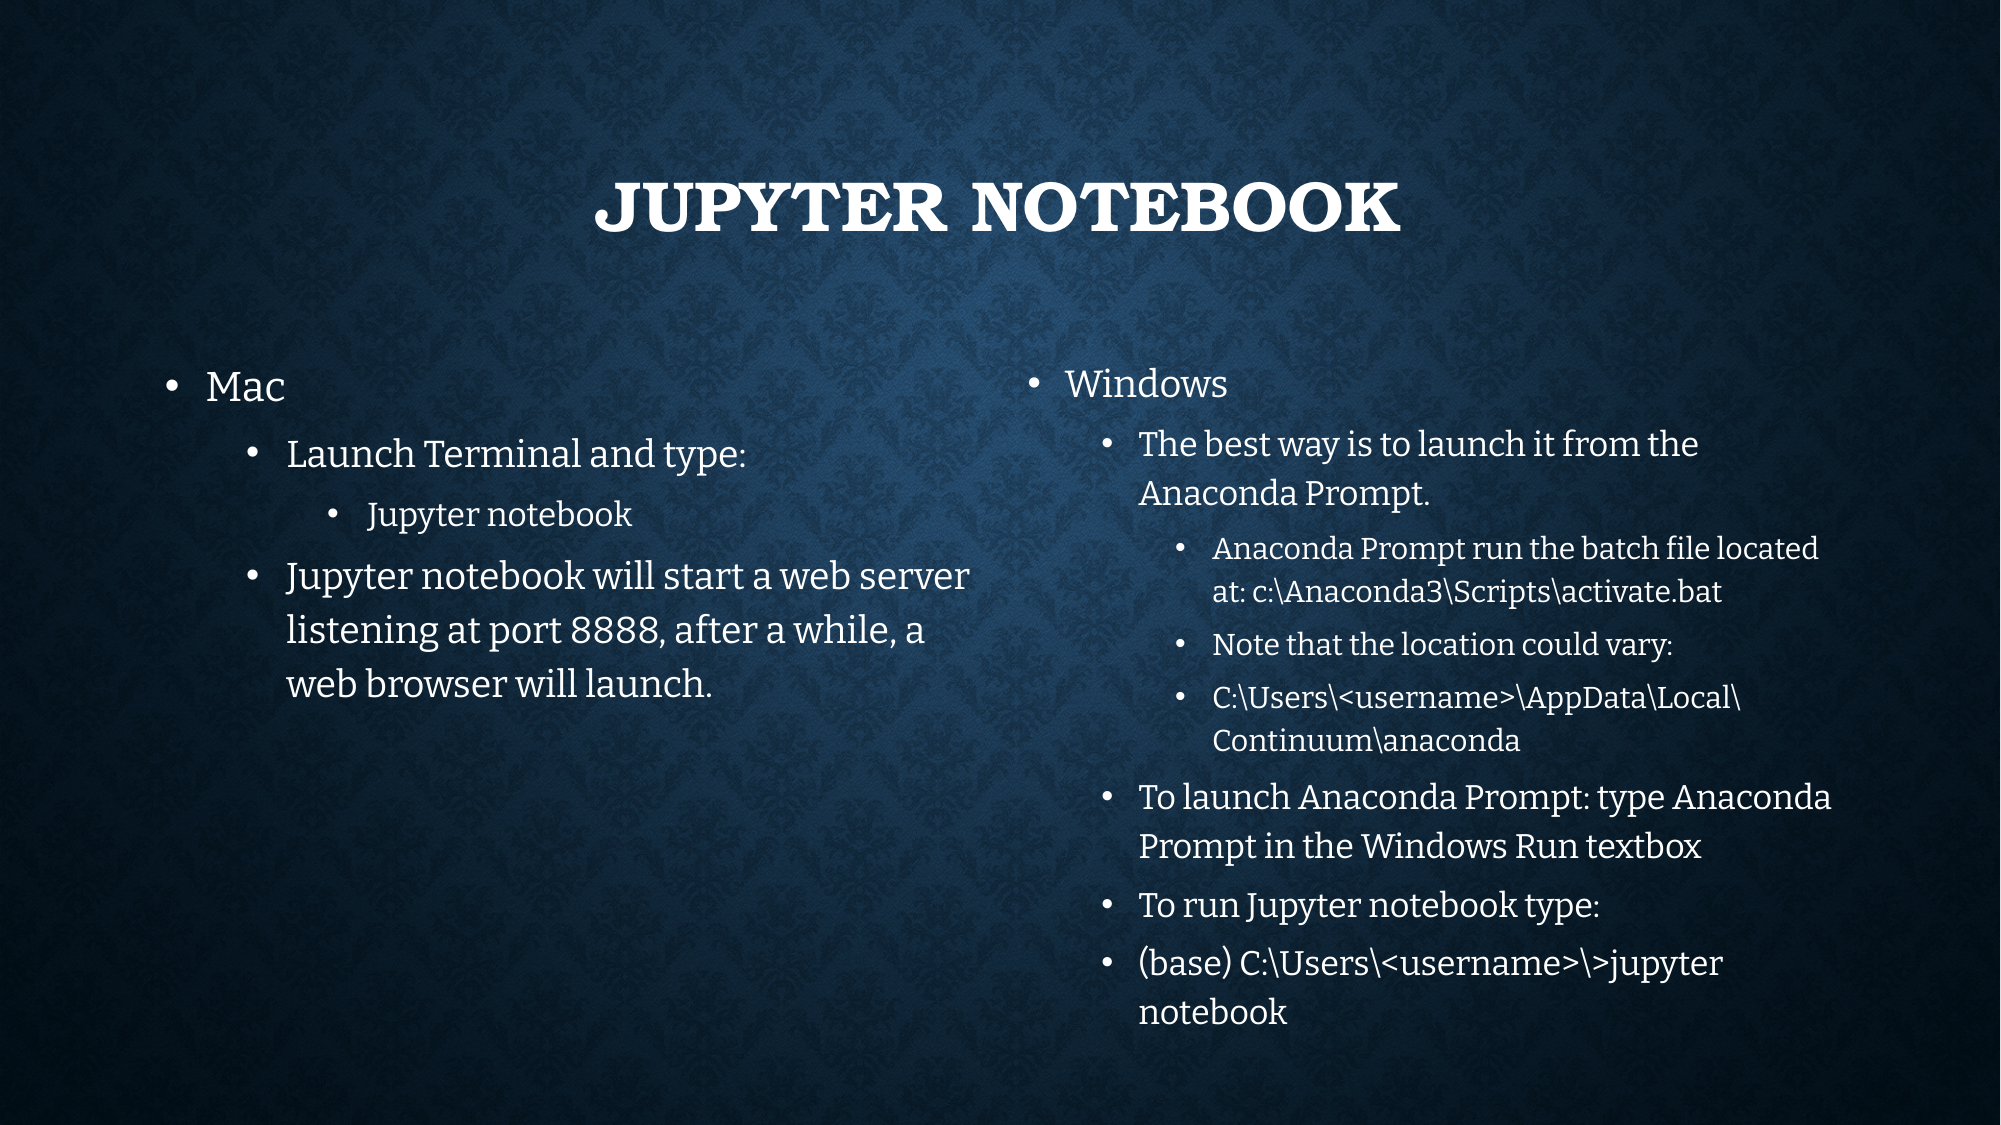

# Jupyter notebook
Mac
Launch Terminal and type:
Jupyter notebook
Jupyter notebook will start a web server listening at port 8888, after a while, a web browser will launch.
Windows
The best way is to launch it from the Anaconda Prompt.
Anaconda Prompt run the batch file located at: c:\Anaconda3\Scripts\activate.bat
Note that the location could vary:
C:\Users\<username>\AppData\Local\Continuum\anaconda
To launch Anaconda Prompt: type Anaconda Prompt in the Windows Run textbox
To run Jupyter notebook type:
(base) C:\Users\<username>\>jupyter notebook